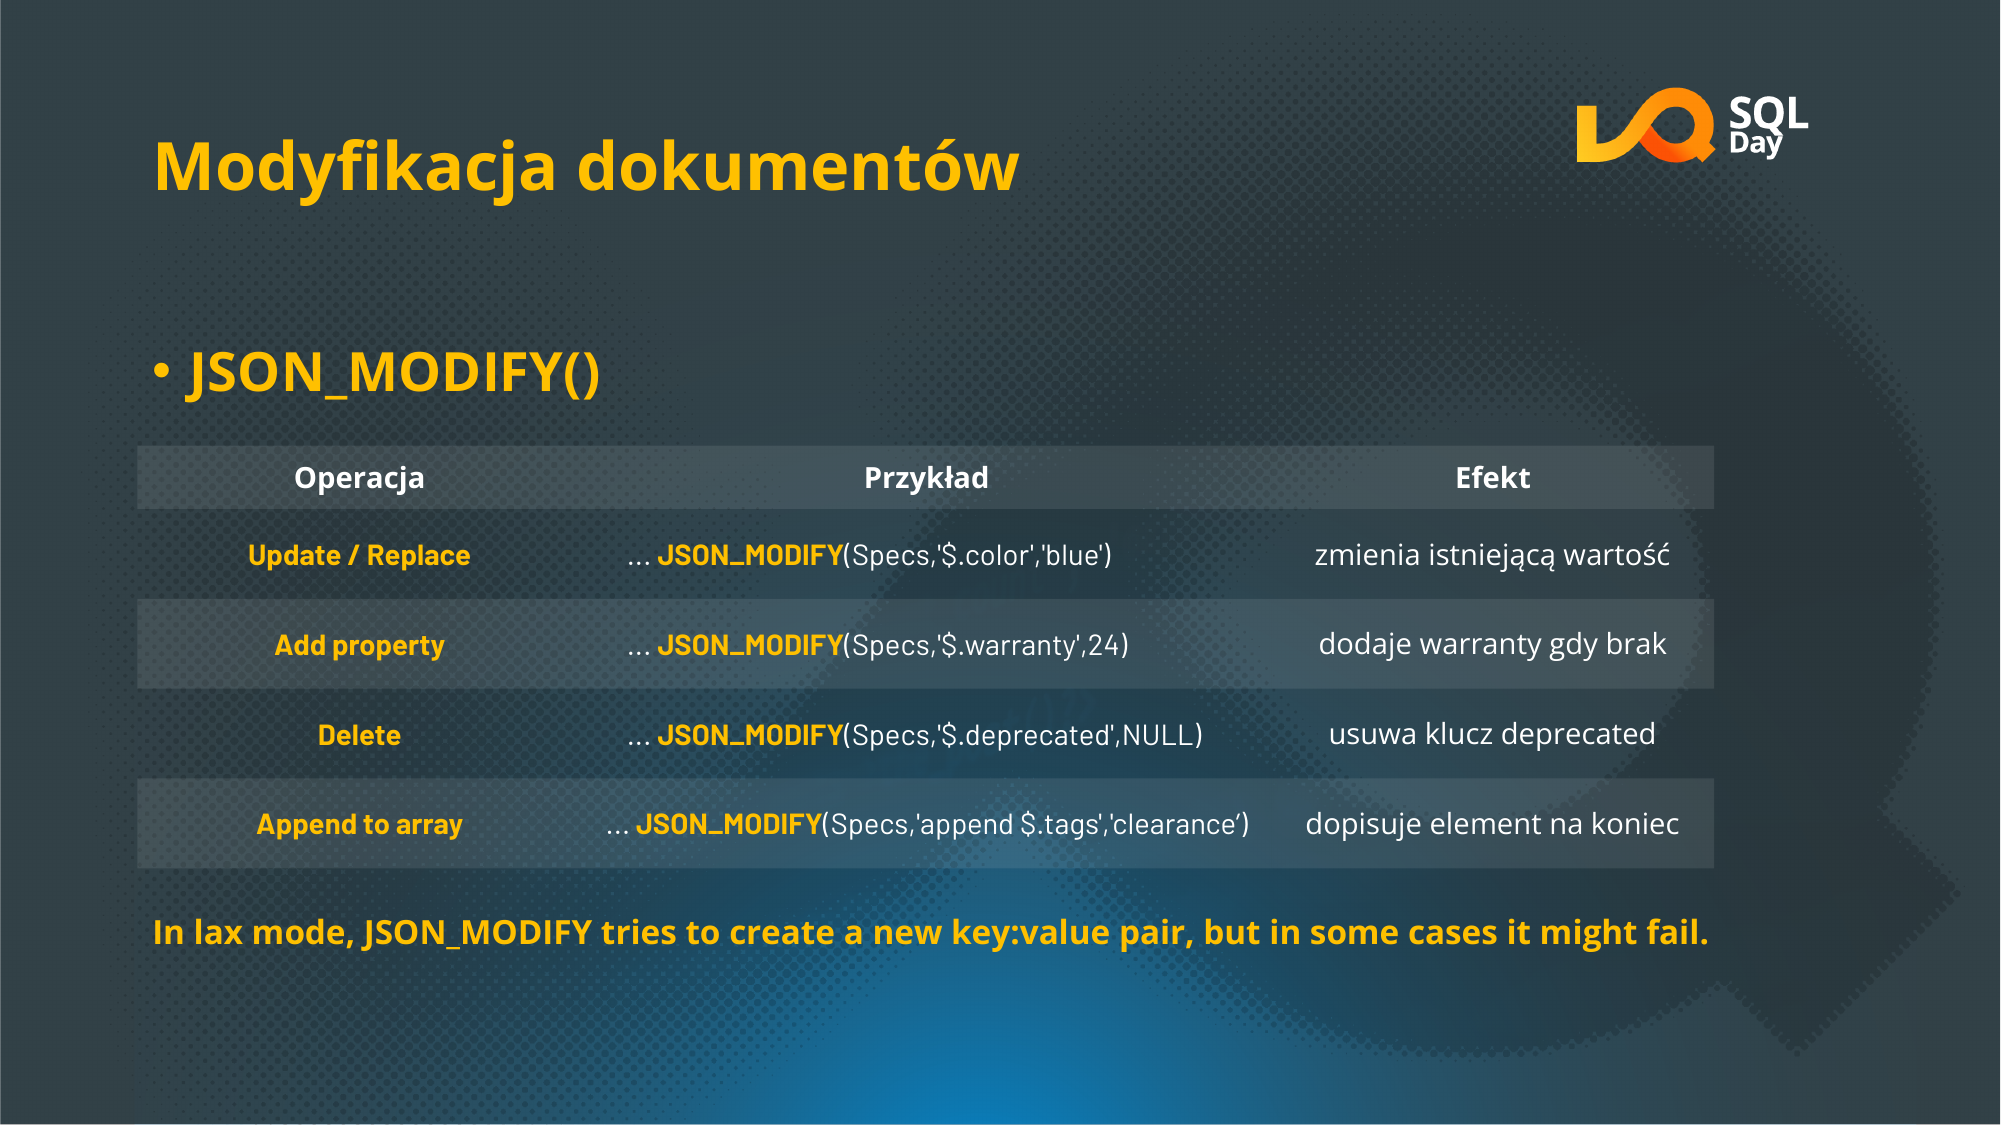

# Modyfikacja dokumentów
JSON_MODIFY()

| Operacja | Przykład | Efekt |
| --- | --- | --- |
| Update / Replace | ... JSON\_MODIFY(Specs,'$.color','blue') | zmienia istniejącą wartość |
| Add property | ... JSON\_MODIFY(Specs,'$.warranty',24) | dodaje warranty gdy brak |
| Delete | ... JSON\_MODIFY(Specs,'$.deprecated',NULL) | usuwa klucz deprecated |
| Append to array | ... JSON\_MODIFY(Specs,'append $.tags','clearance’) | dopisuje element na koniec |
In lax mode, JSON_MODIFY tries to create a new key:value pair, but in some cases it might fail.